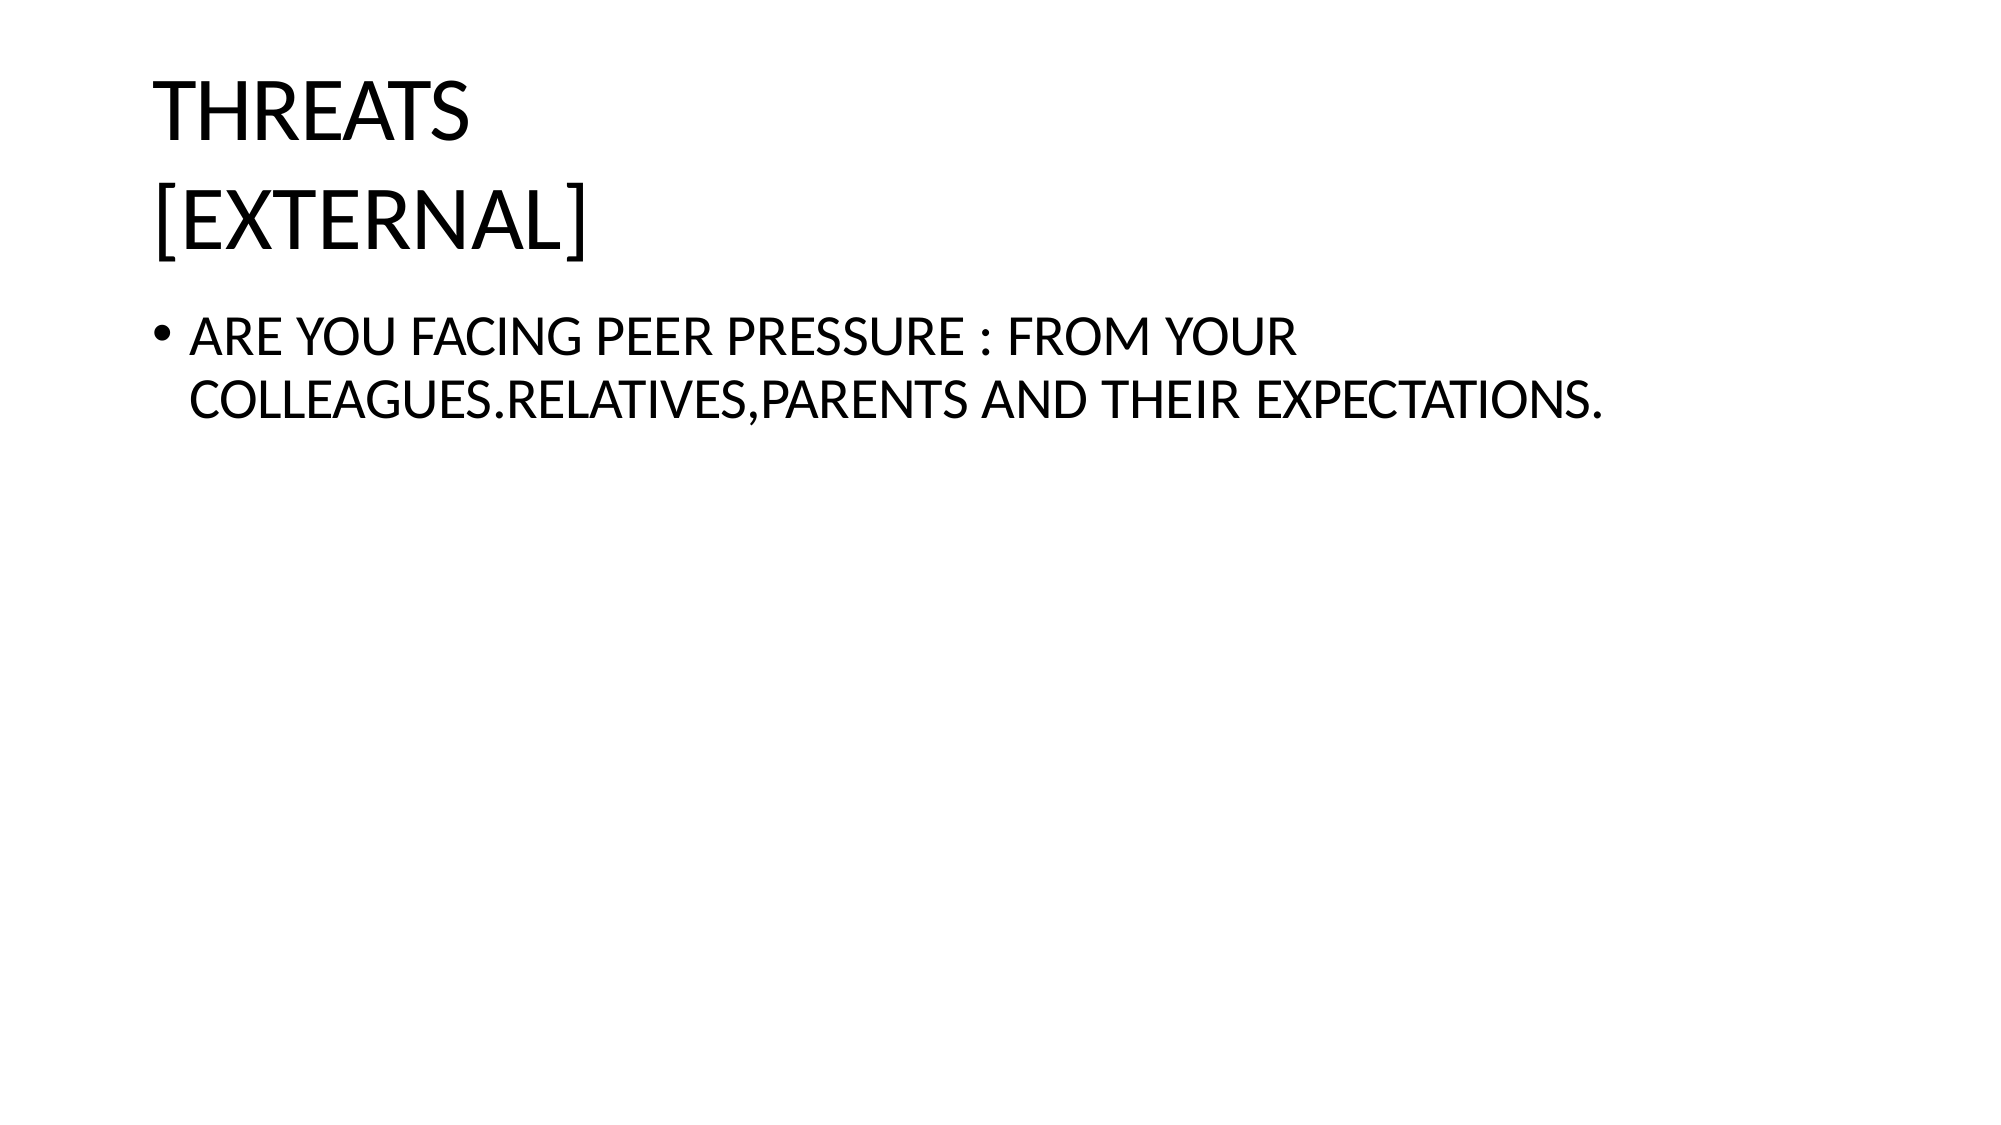

# THREATS [EXTERNAL]
ARE YOU FACING PEER PRESSURE : FROM YOUR  COLLEAGUES.RELATIVES,PARENTS AND THEIR EXPECTATIONS.